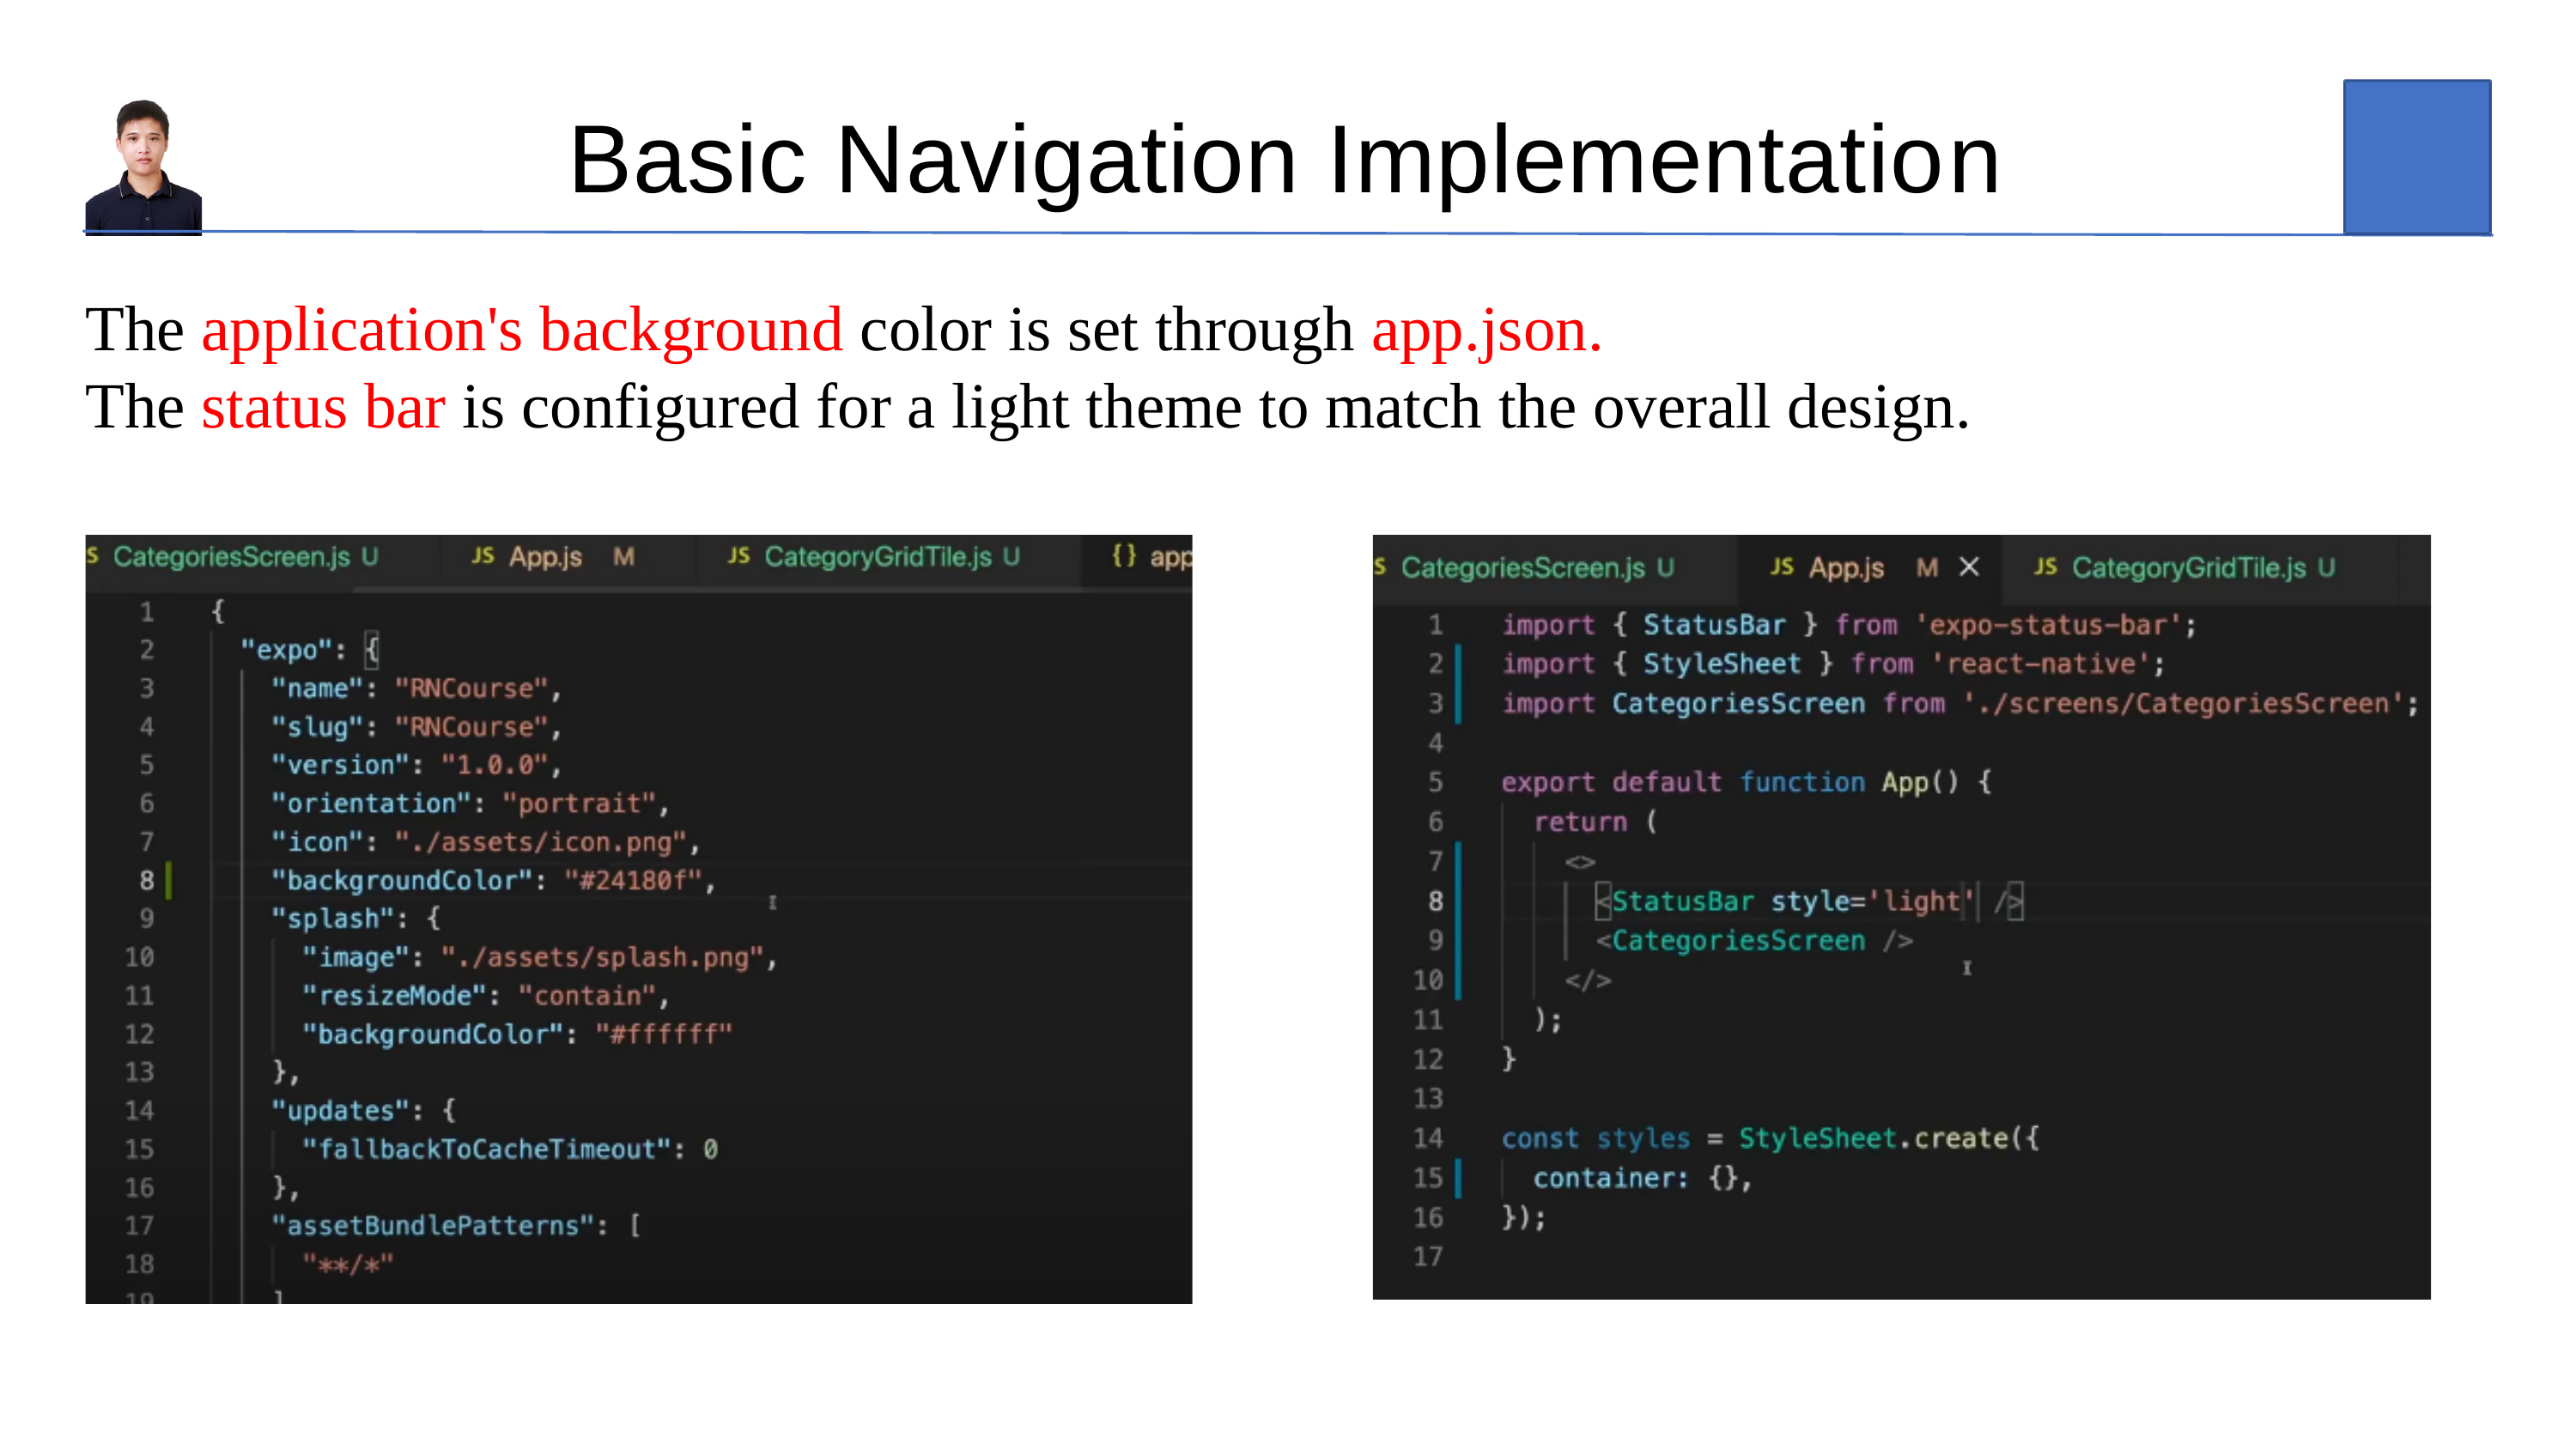

Basic Navigation Implementatio﻿n

The application's background color is set through app.json.
The status bar is configured for a light theme to match the overall design.